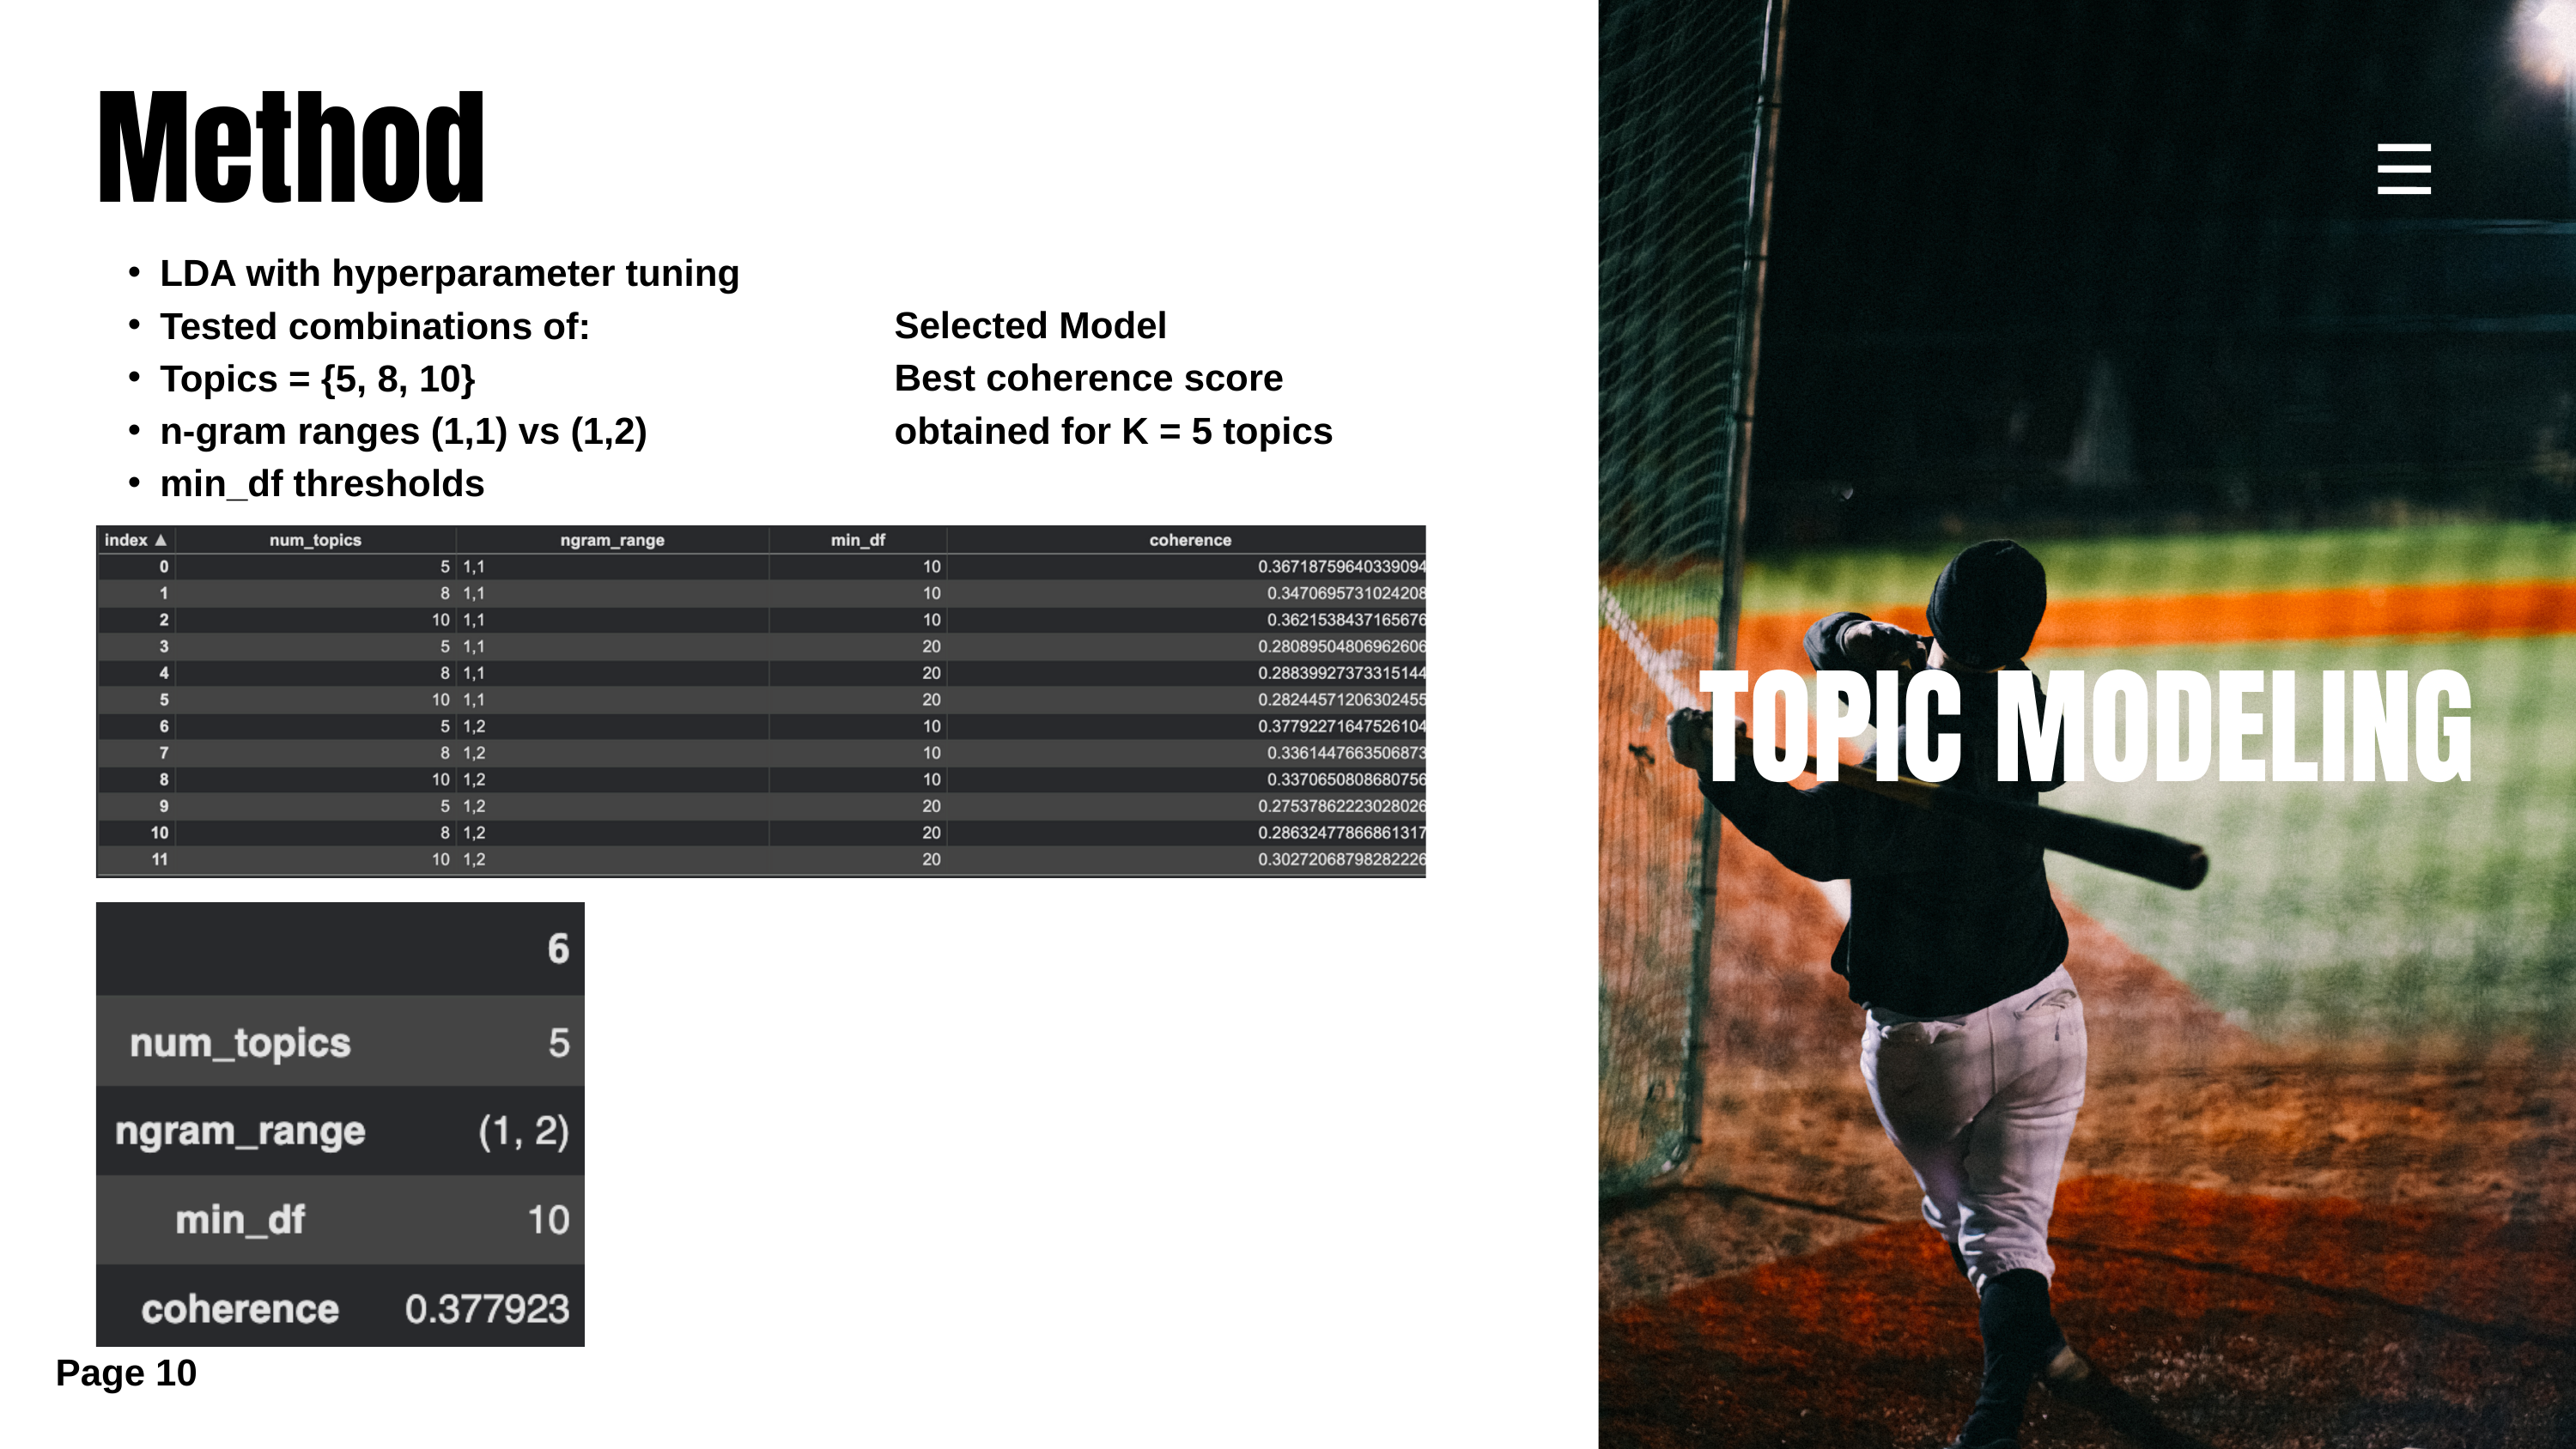

Method

LDA with hyperparameter tuning
Tested combinations of:
Topics = {5, 8, 10}
n-gram ranges (1,1) vs (1,2)
min_df thresholds
Selected Model
Best coherence score obtained for K = 5 topics

TOPIC MODELING

Page 10